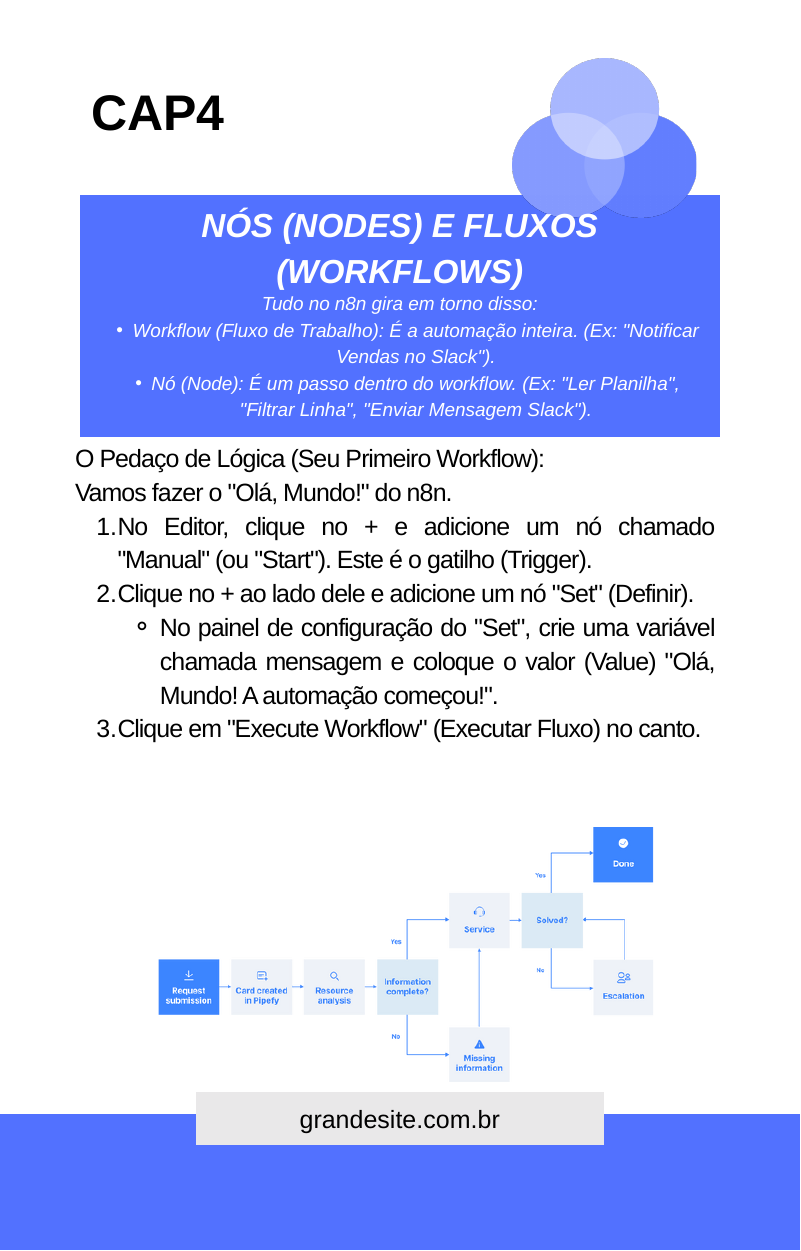

CAP4

NÓS (NODES) E FLUXOS (WORKFLOWS)
Tudo no n8n gira em torno disso:
Workflow (Fluxo de Trabalho): É a automação inteira. (Ex: "Notificar Vendas no Slack").
Nó (Node): É um passo dentro do workflow. (Ex: "Ler Planilha", "Filtrar Linha", "Enviar Mensagem Slack").

O Pedaço de Lógica (Seu Primeiro Workflow):
Vamos fazer o "Olá, Mundo!" do n8n.
No Editor, clique no + e adicione um nó chamado "Manual" (ou "Start"). Este é o gatilho (Trigger).
Clique no + ao lado dele e adicione um nó "Set" (Definir).
No painel de configuração do "Set", crie uma variável chamada mensagem e coloque o valor (Value) "Olá, Mundo! A automação começou!".
Clique em "Execute Workflow" (Executar Fluxo) no canto.

grandesite.com.br